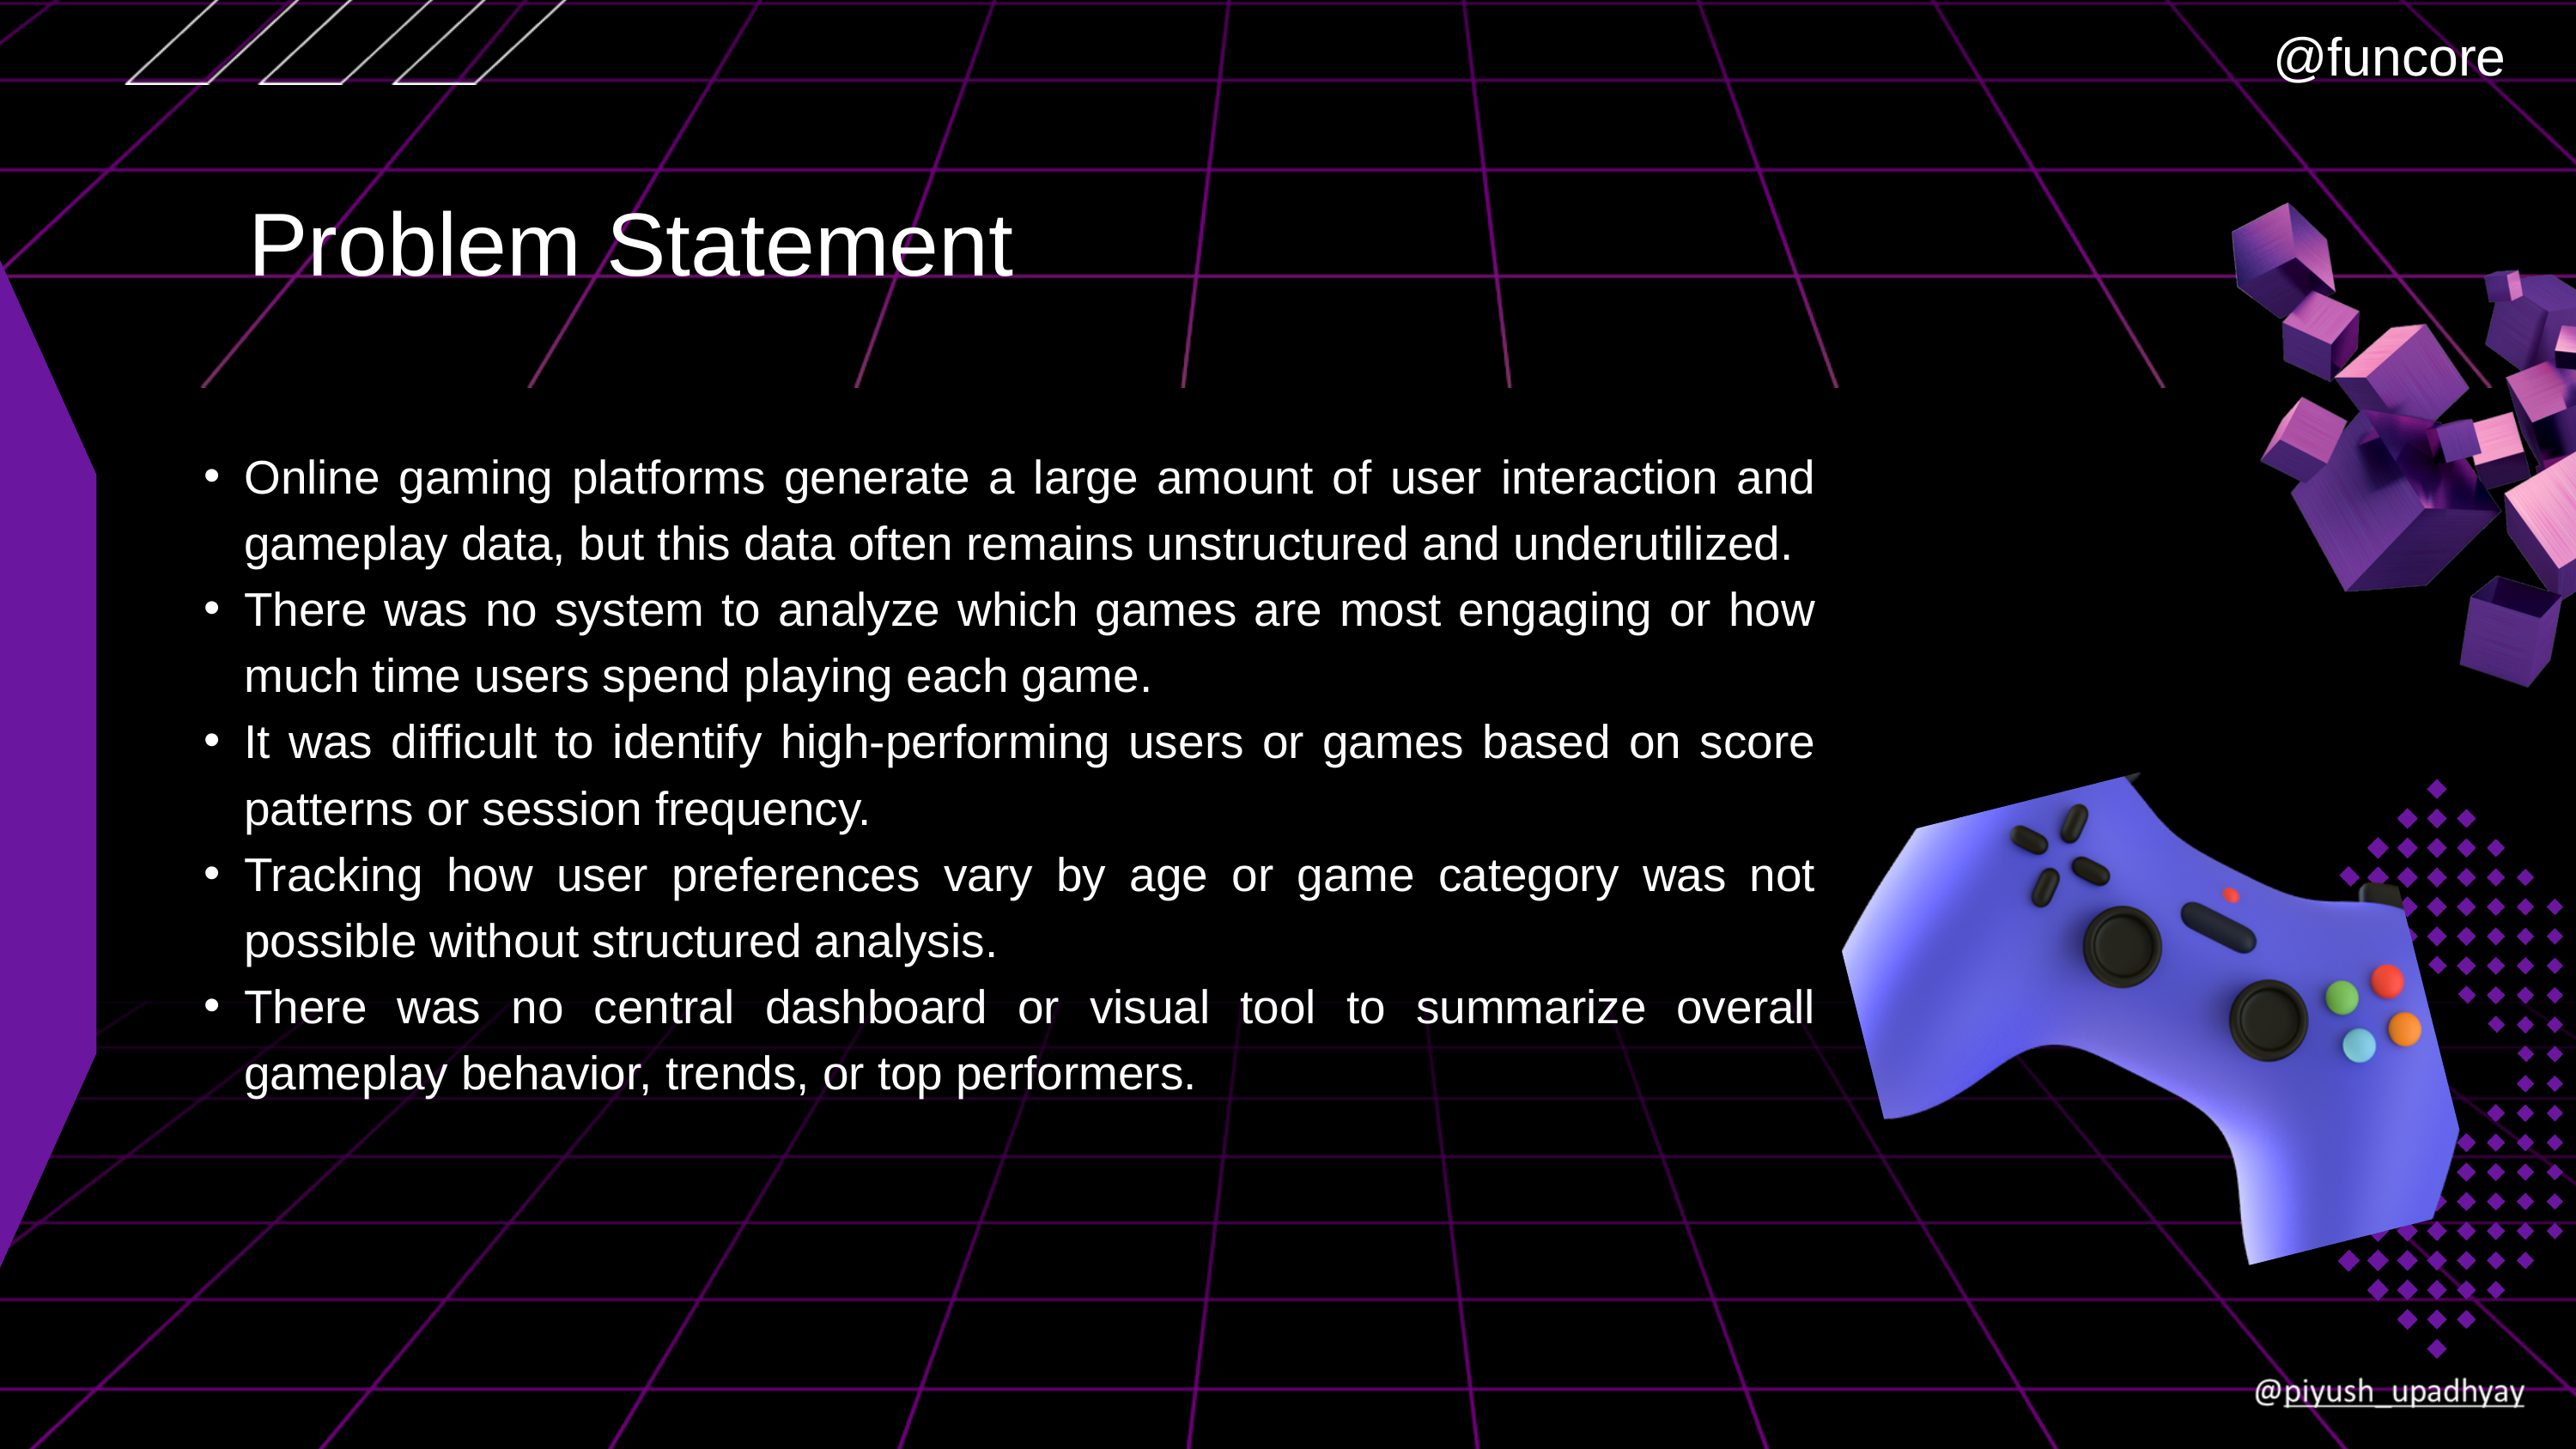

@funcore
Problem Statement

Online gaming platforms generate a large amount of user interaction and gameplay data, but this data often remains unstructured and underutilized.
There was no system to analyze which games are most engaging or how much time users spend playing each game.
It was difficult to identify high-performing users or games based on score patterns or session frequency.
Tracking how user preferences vary by age or game category was not possible without structured analysis.
There was no central dashboard or visual tool to summarize overall gameplay behavior, trends, or top performers.